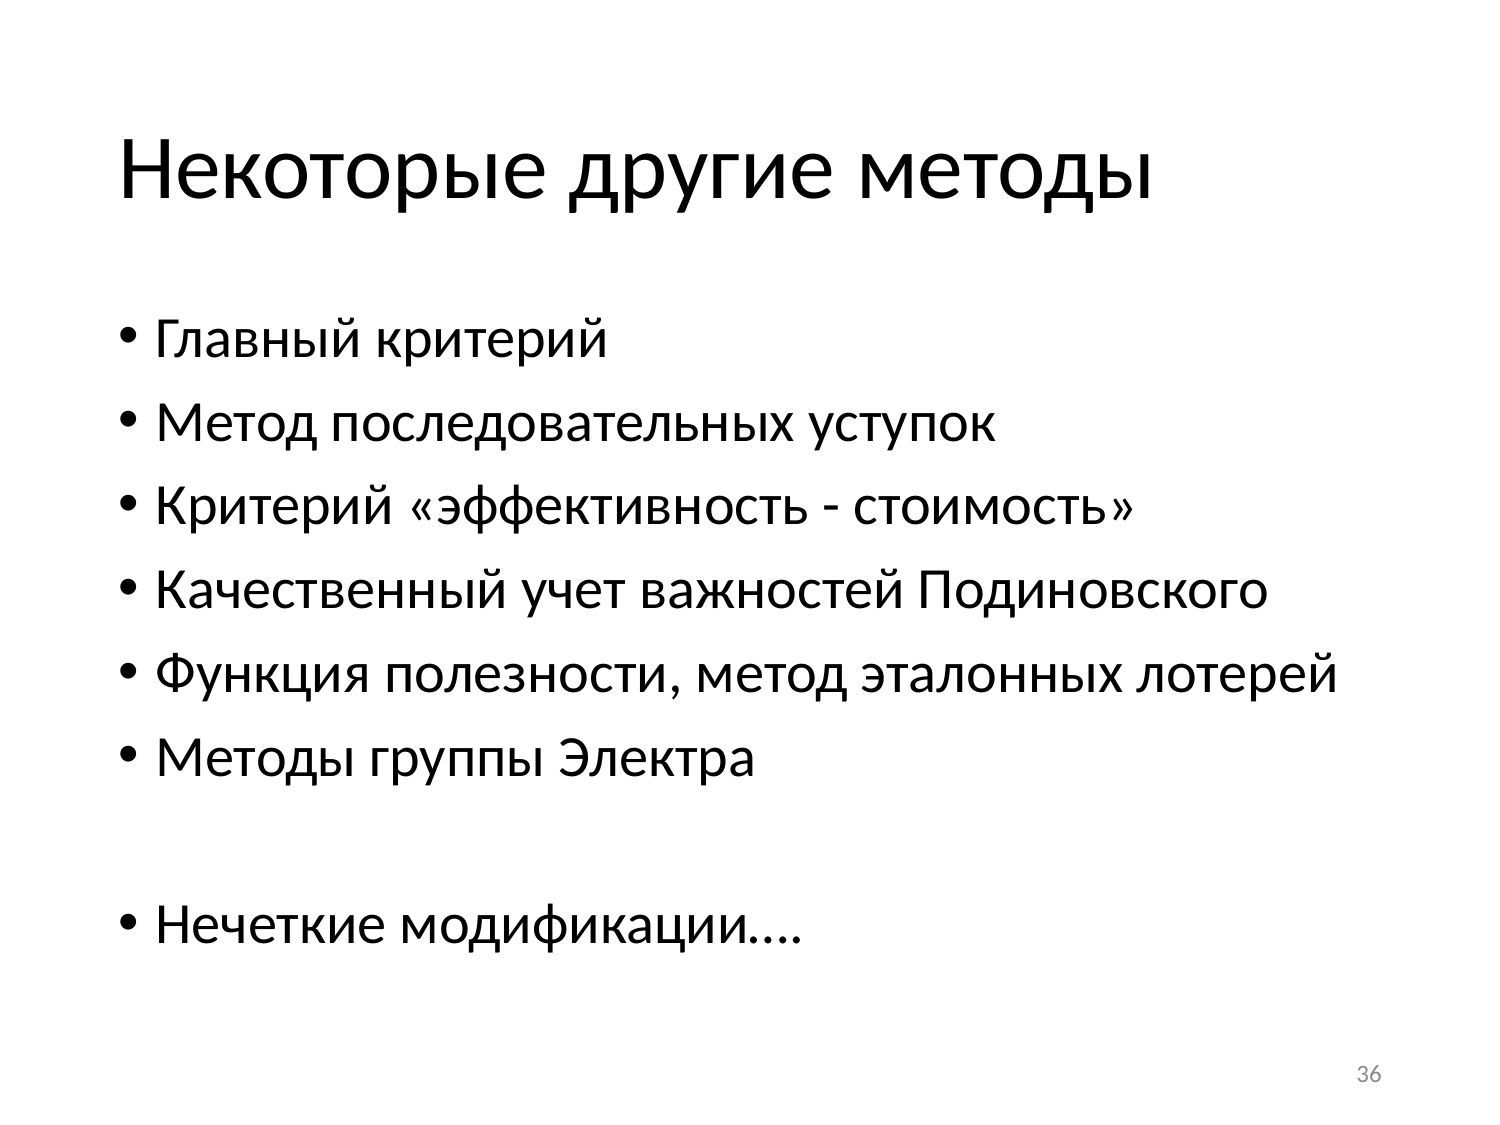

# Некоторые другие методы
Главный критерий
Метод последовательных уступок
Критерий «эффективность - стоимость»
Качественный учет важностей Подиновского
Функция полезности, метод эталонных лотерей
Методы группы Электра

Нечеткие модификации….
36